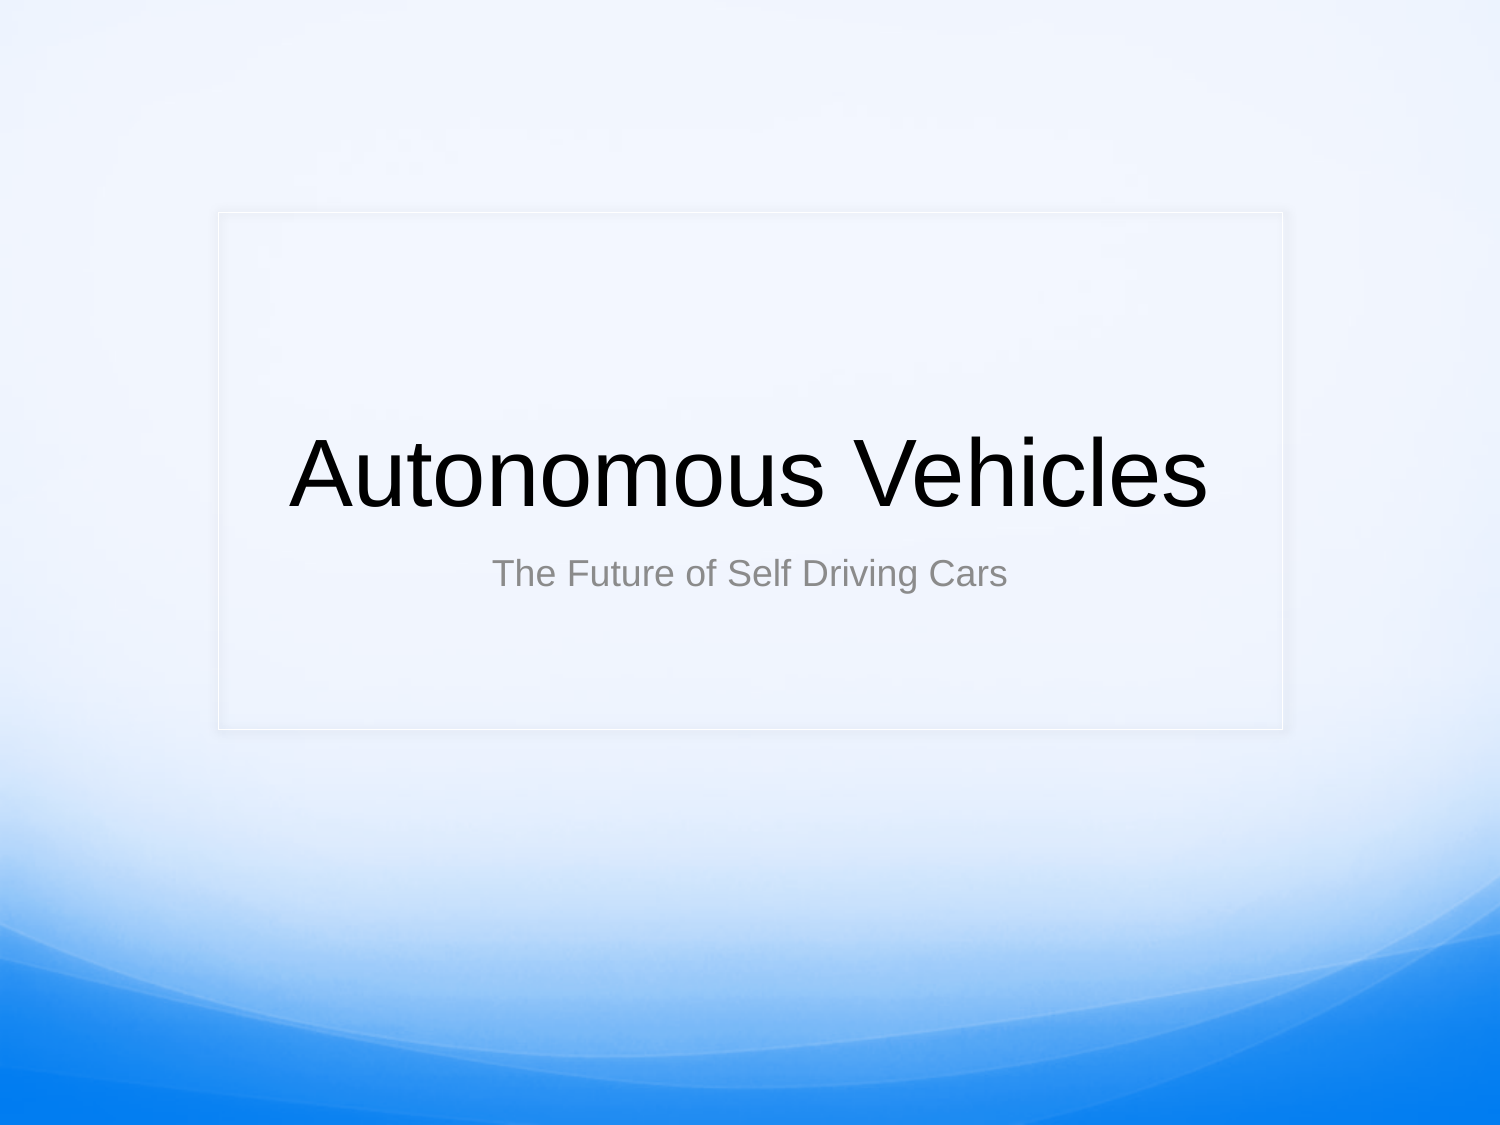

# Autonomous Vehicles
The Future of Self Driving Cars